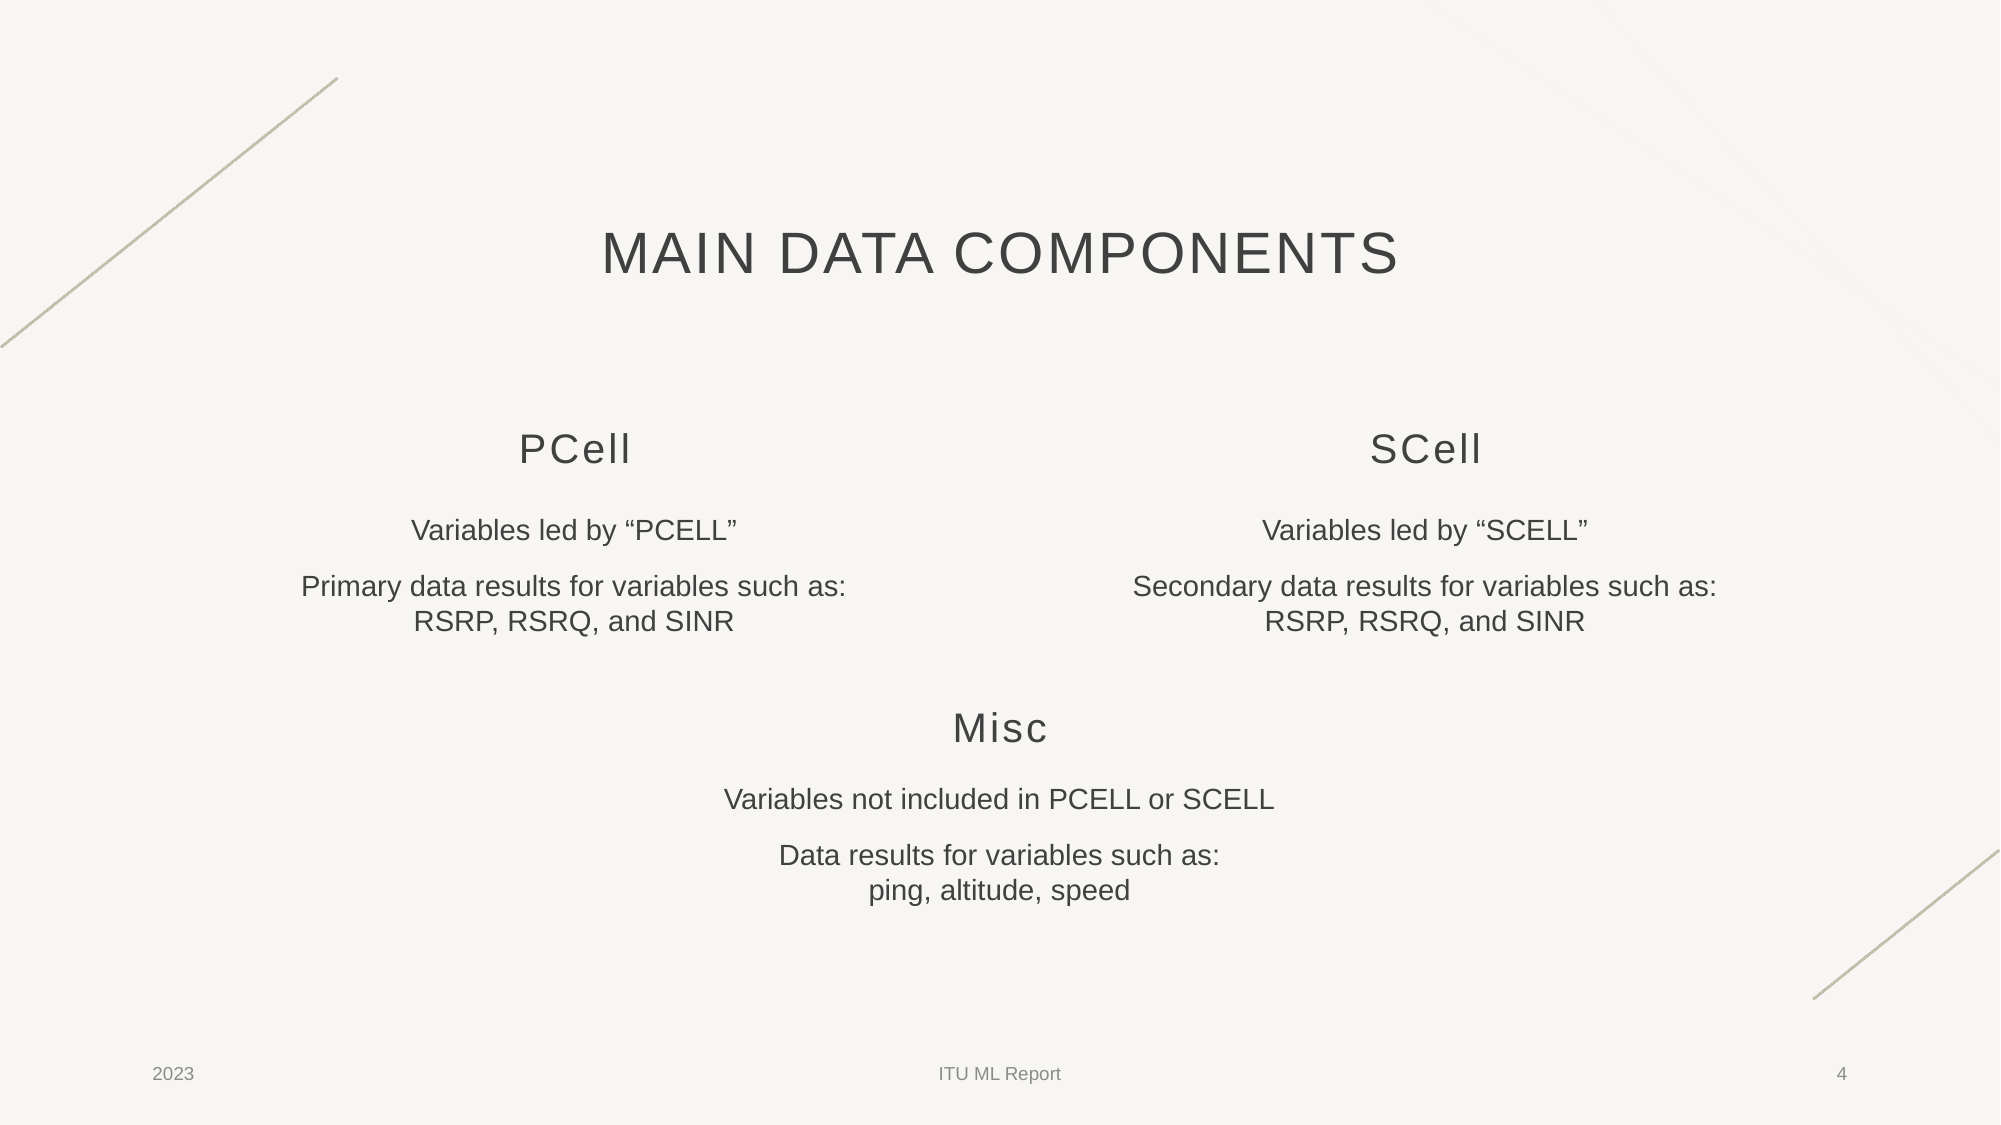

# Main data components
PCell
SCell
Variables led by “PCELL”
Primary data results for variables such as:
RSRP, RSRQ, and SINR
Variables led by “SCELL”
Secondary data results for variables such as: RSRP, RSRQ, and SINR
Misc
Variables not included in PCELL or SCELL
Data results for variables such as:
ping, altitude, speed
2023
ITU ML Report
4